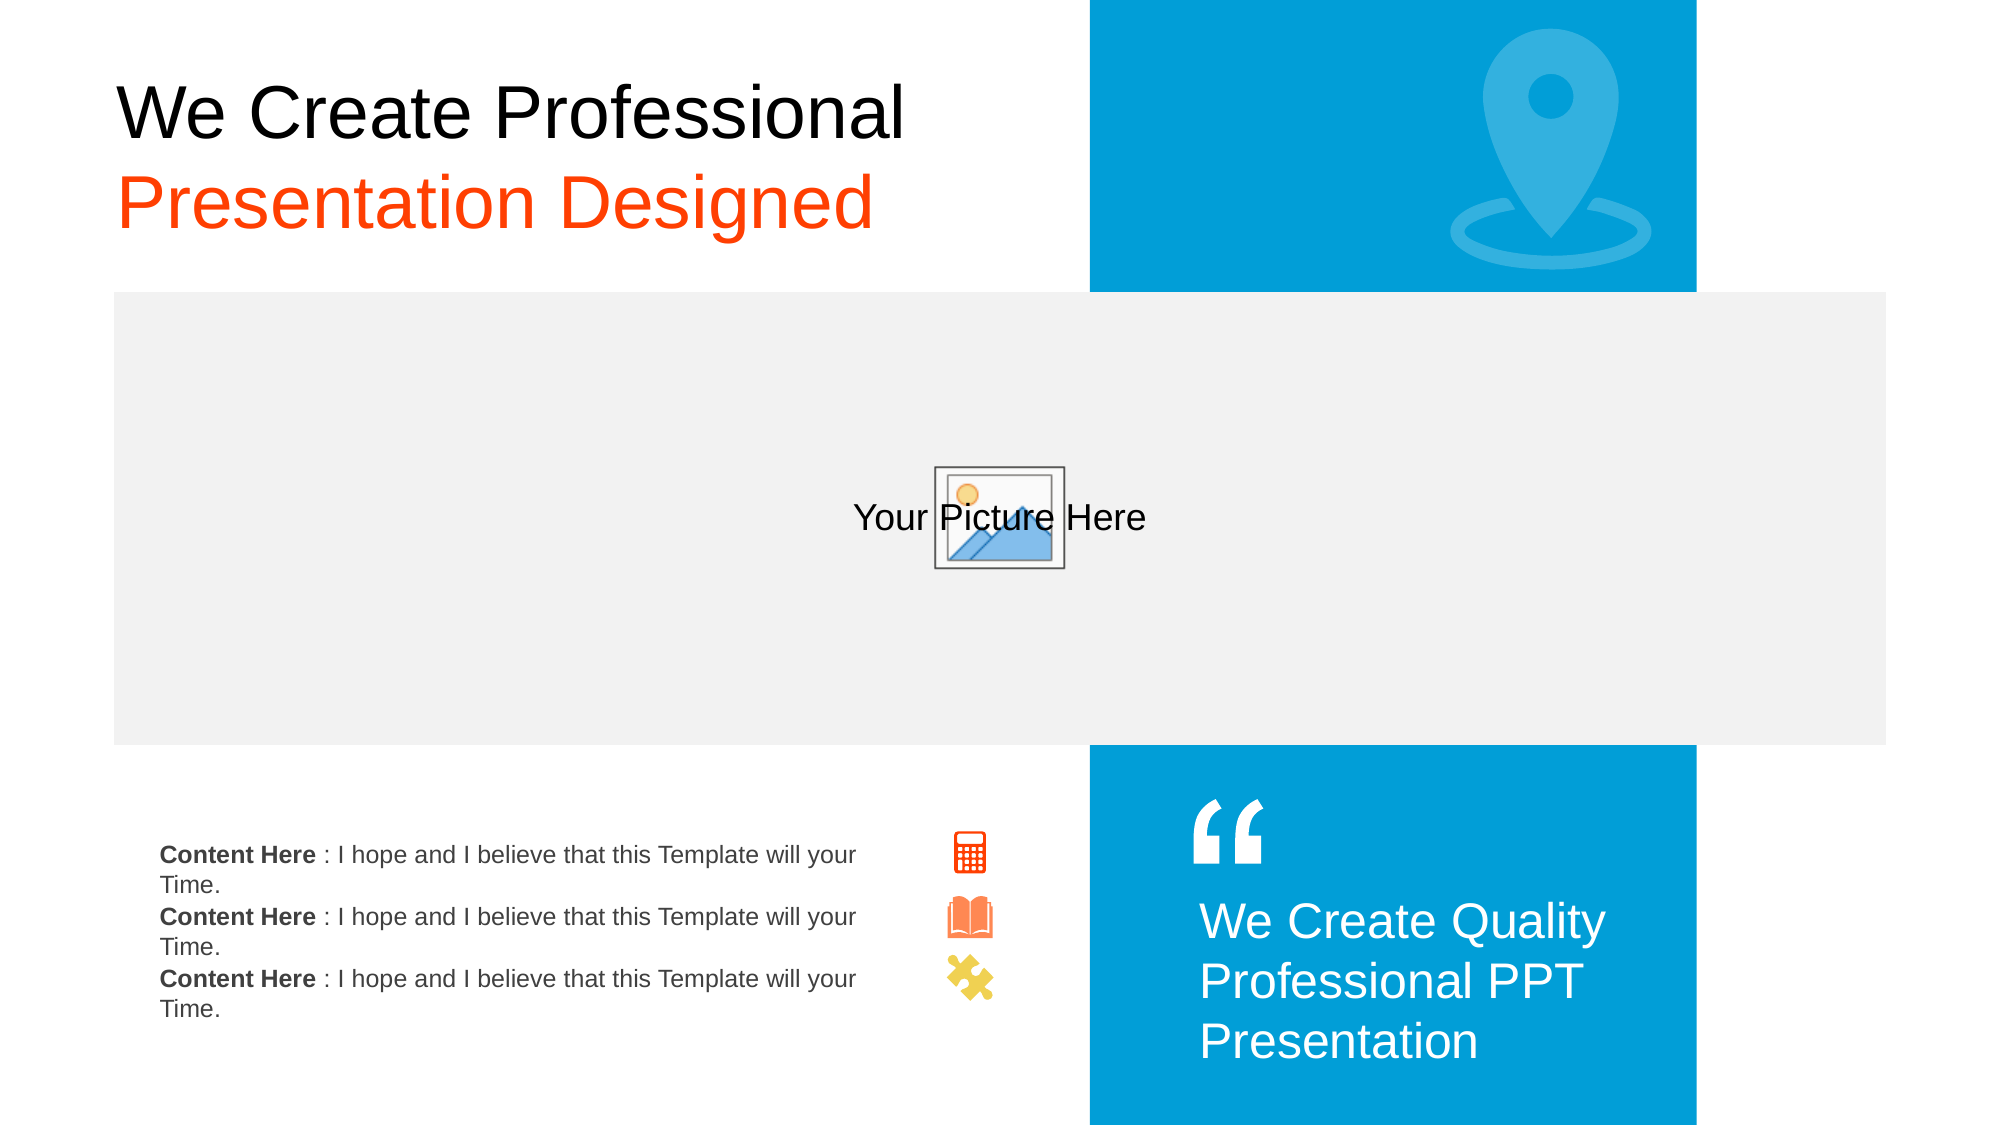

We Create Professional Presentation Designed

Content Here : I hope and I believe that this Template will your Time.
Content Here : I hope and I believe that this Template will your Time.

Content Here : I hope and I believe that this Template will your Time.
We Create Quality
Professional PPT Presentation